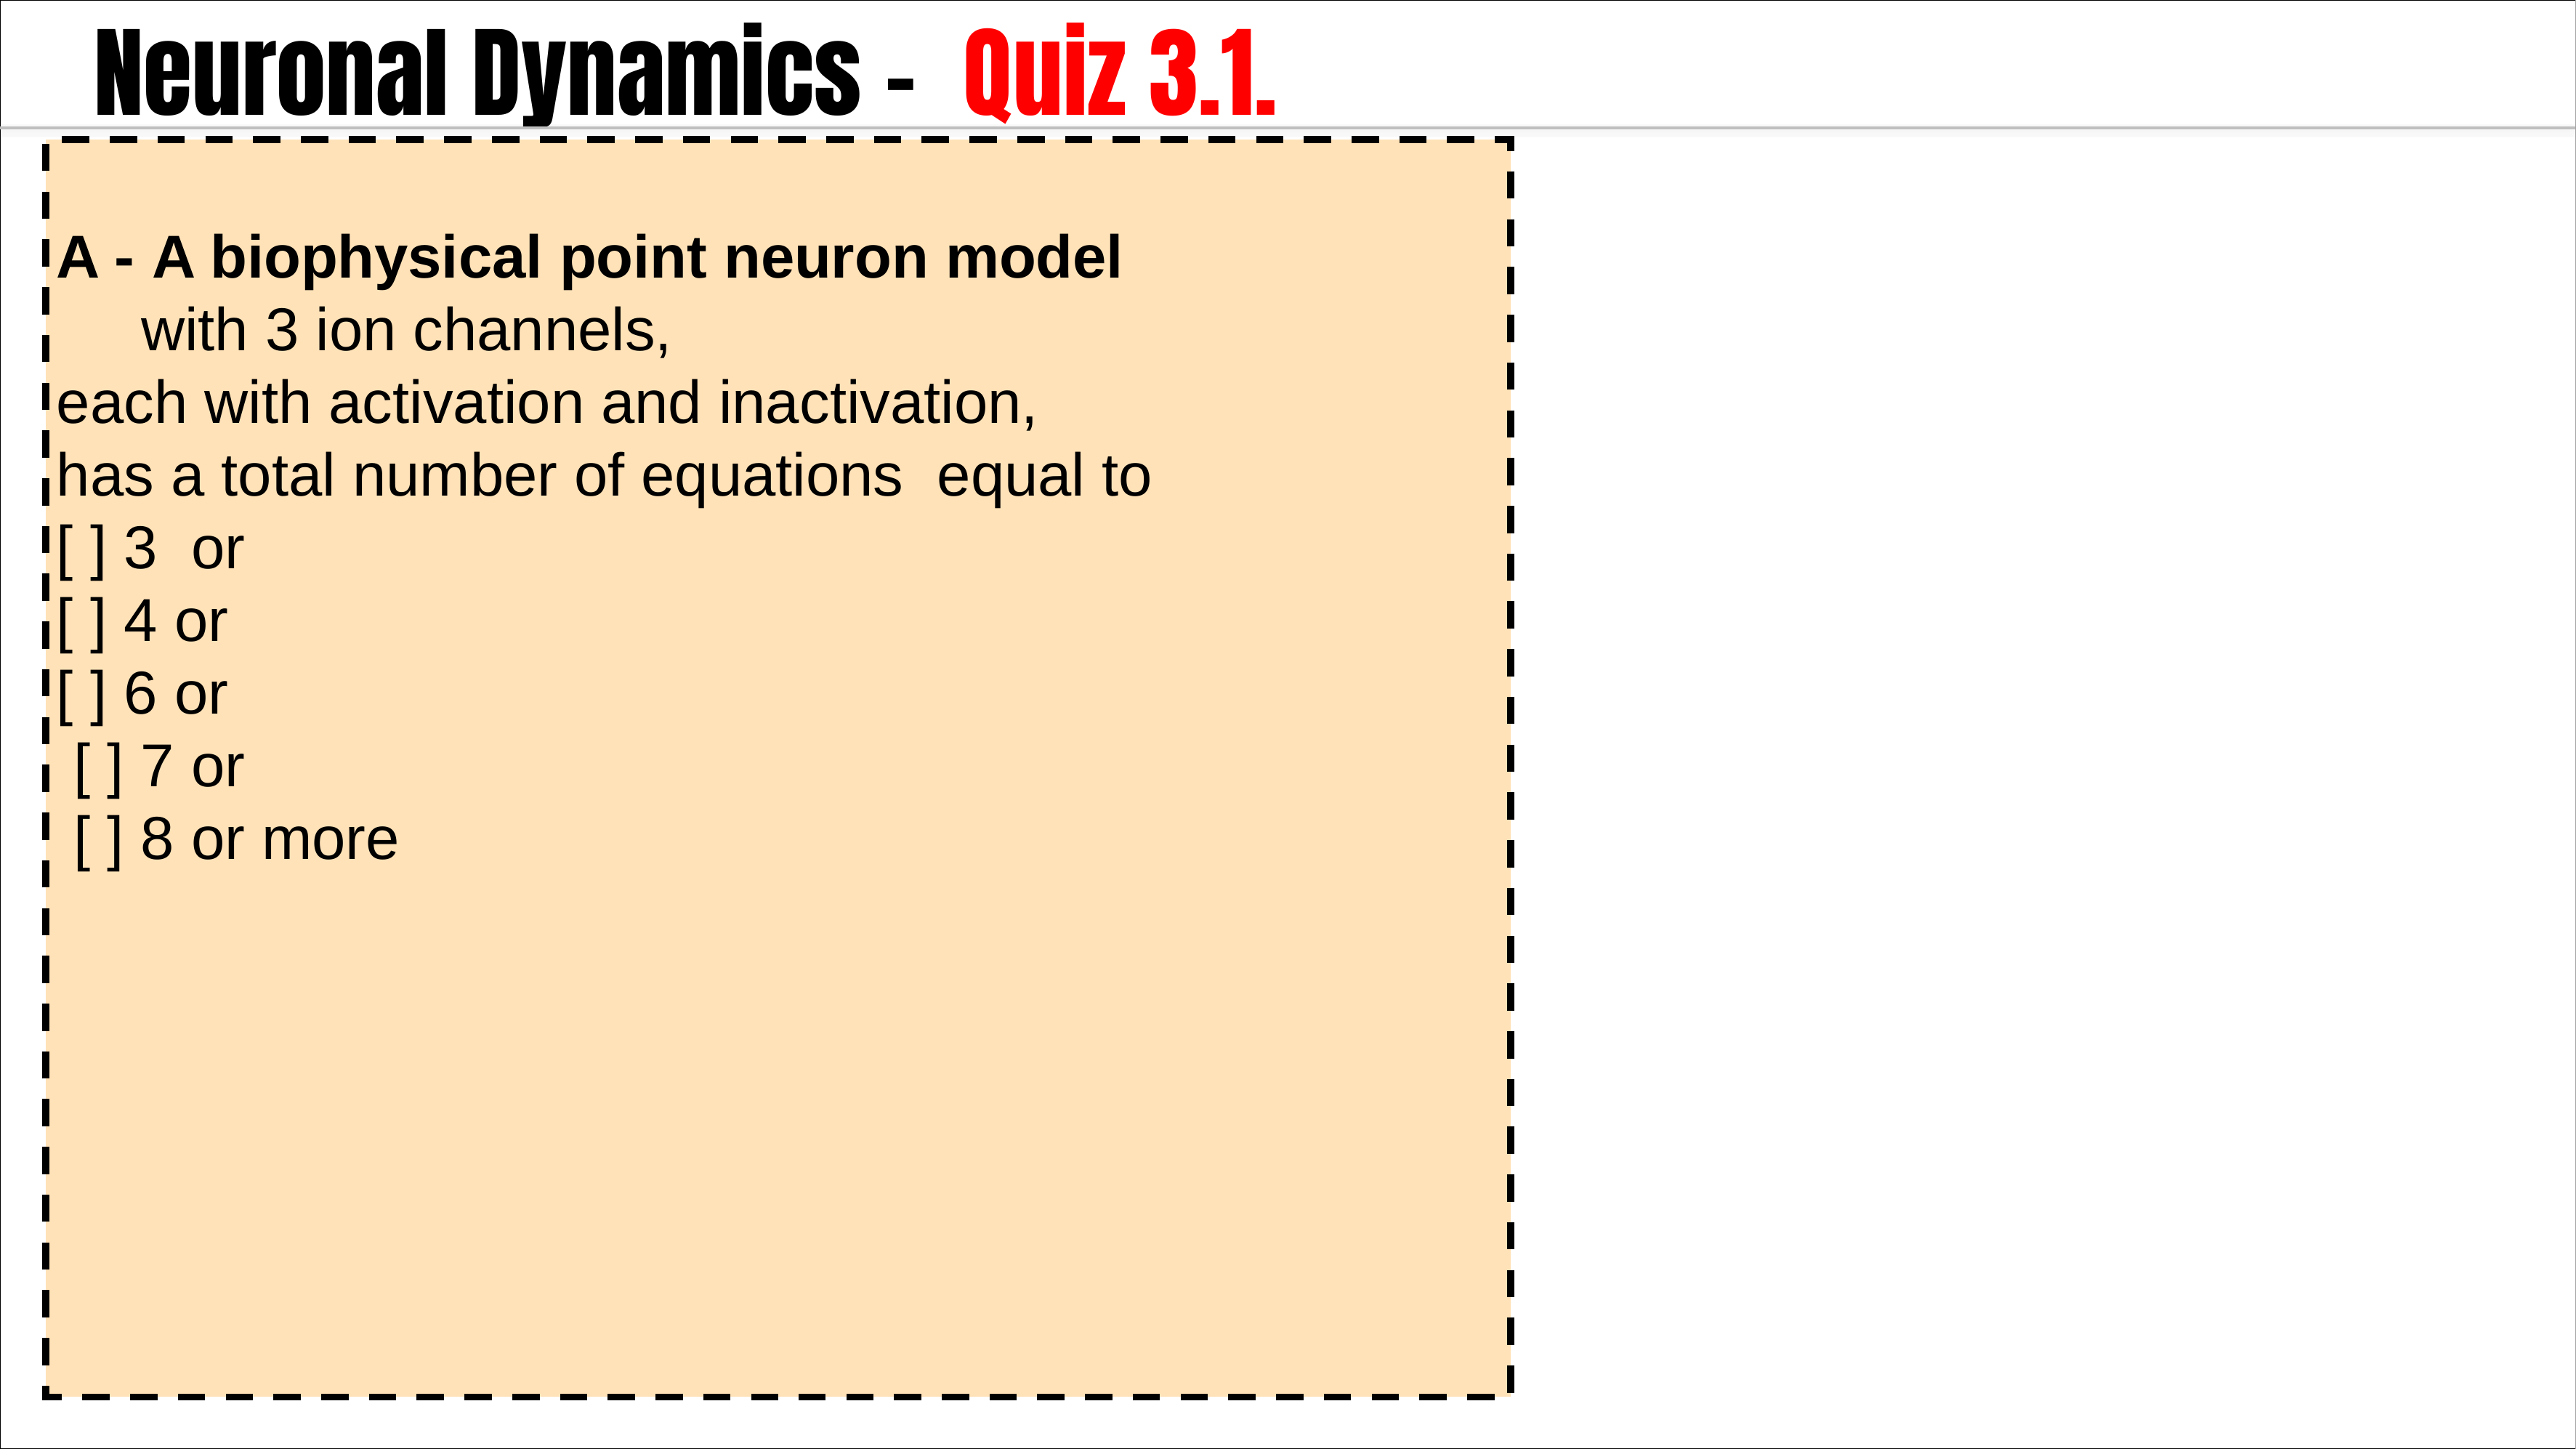

Neuronal Dynamics –  Quiz 3.1.

A - A biophysical point neuron model
     with 3 ion channels,
each with activation and inactivation,
has a total number of equations  equal to
[ ] 3  or
[ ] 4 or
[ ] 6 or
 [ ] 7 or
 [ ] 8 or more